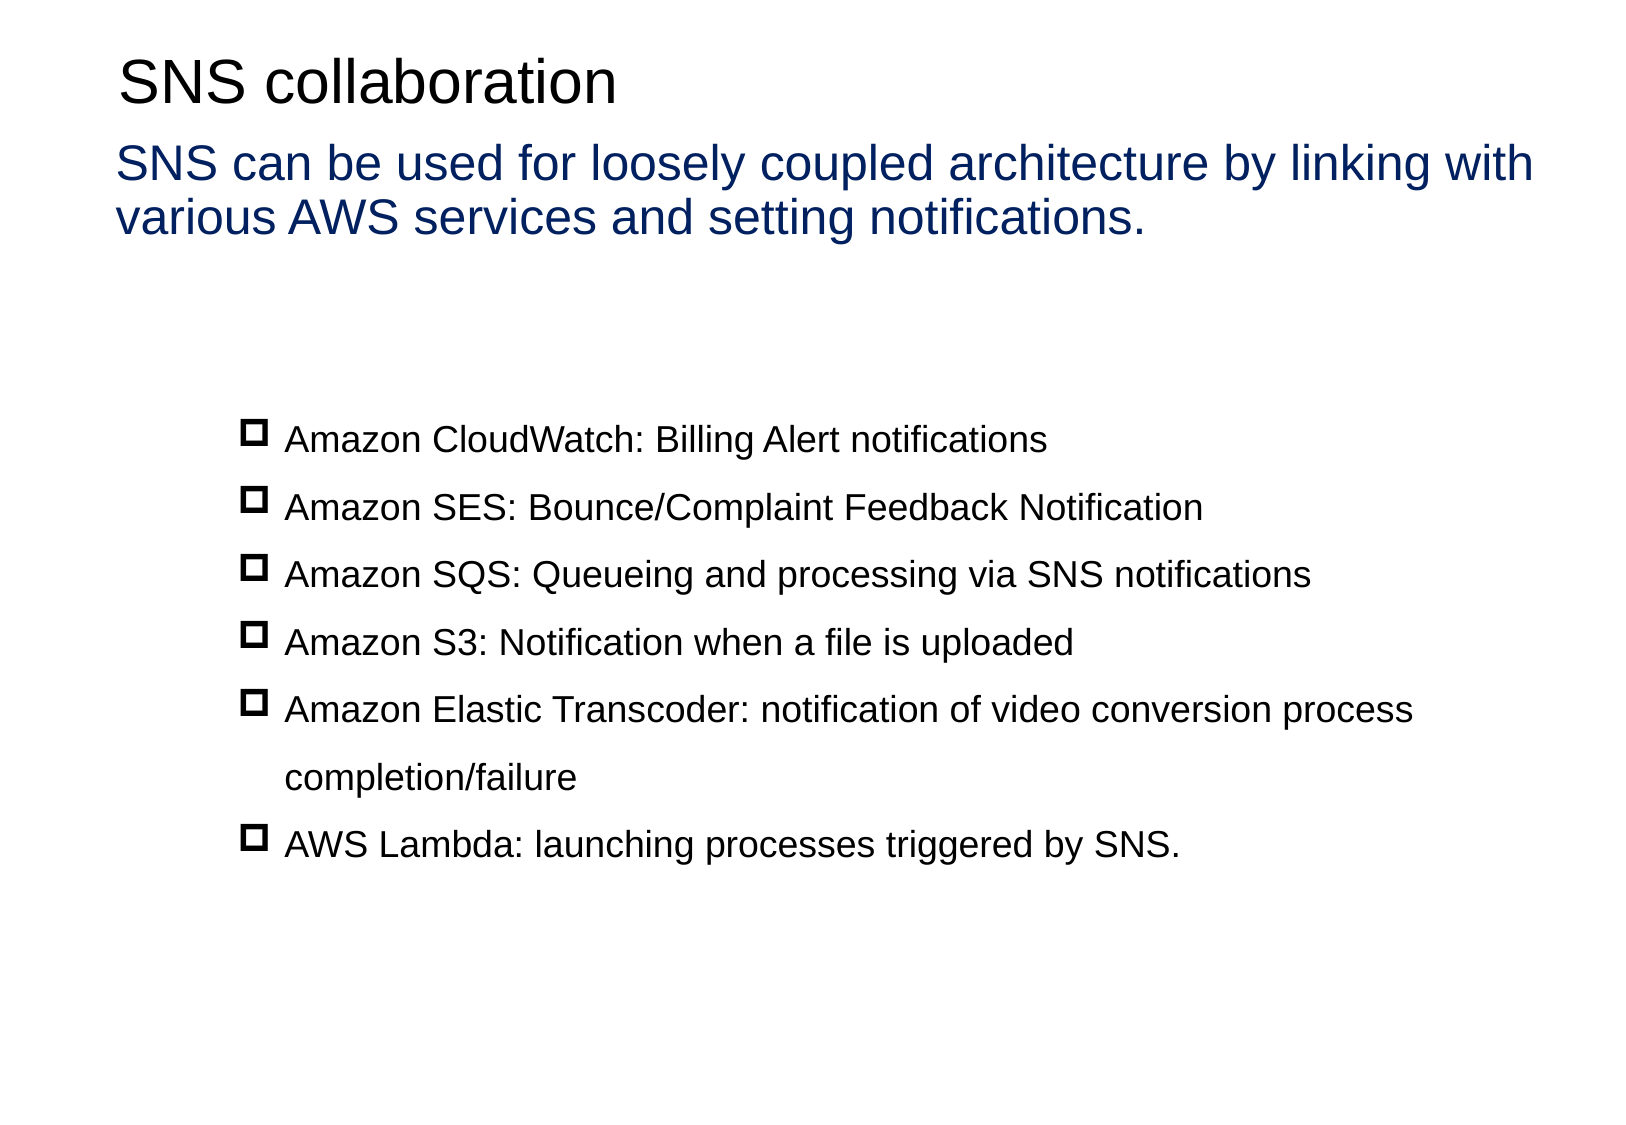

SNS collaboration
SNS can be used for loosely coupled architecture by linking with various AWS services and setting notifications.
Amazon CloudWatch: Billing Alert notifications
Amazon SES: Bounce/Complaint Feedback Notification
Amazon SQS: Queueing and processing via SNS notifications
Amazon S3: Notification when a file is uploaded
Amazon Elastic Transcoder: notification of video conversion process completion/failure
AWS Lambda: launching processes triggered by SNS.